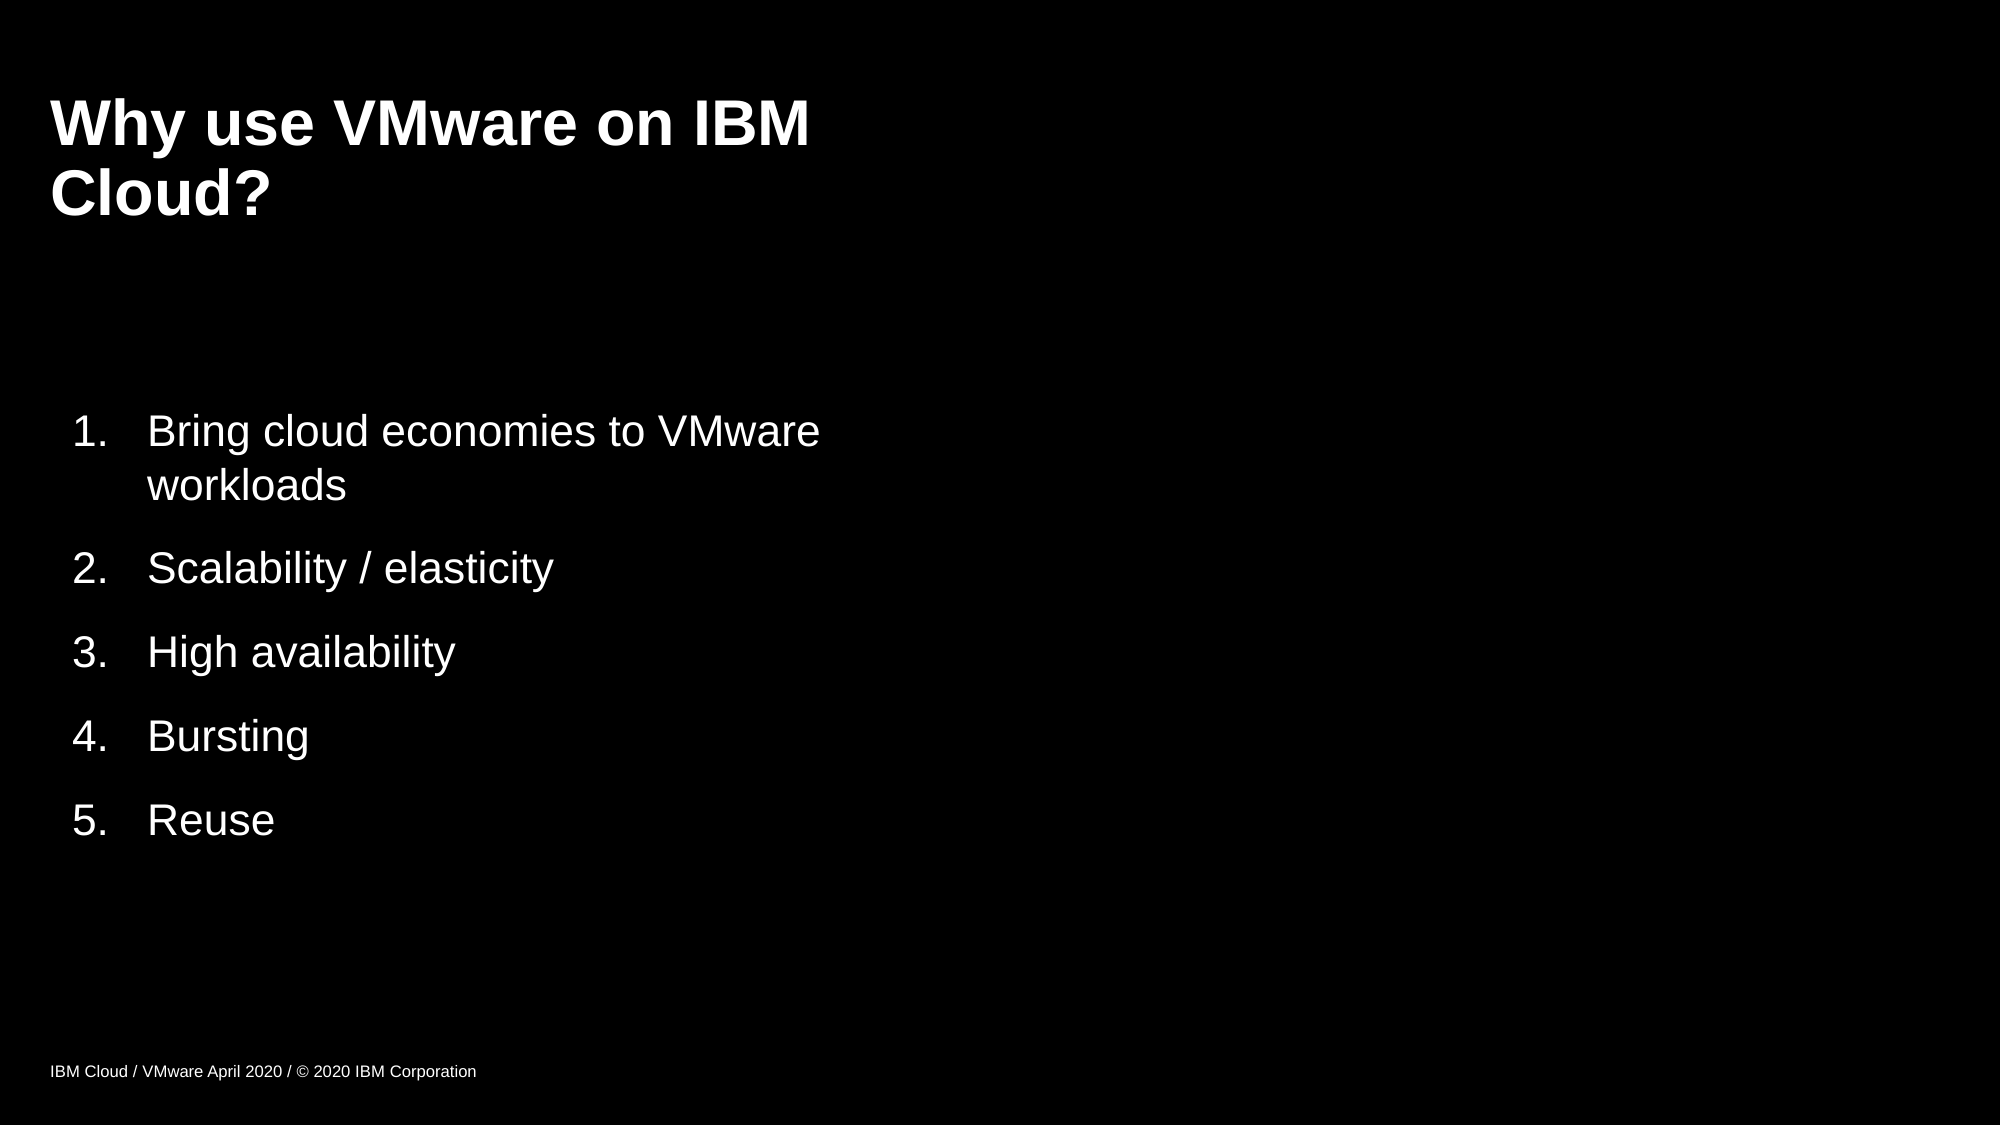

# Why use VMware on IBM Cloud?
Bring cloud economies to VMware workloads
Scalability / elasticity
High availability
Bursting
Reuse
IBM Cloud / VMware April 2020 / © 2020 IBM Corporation